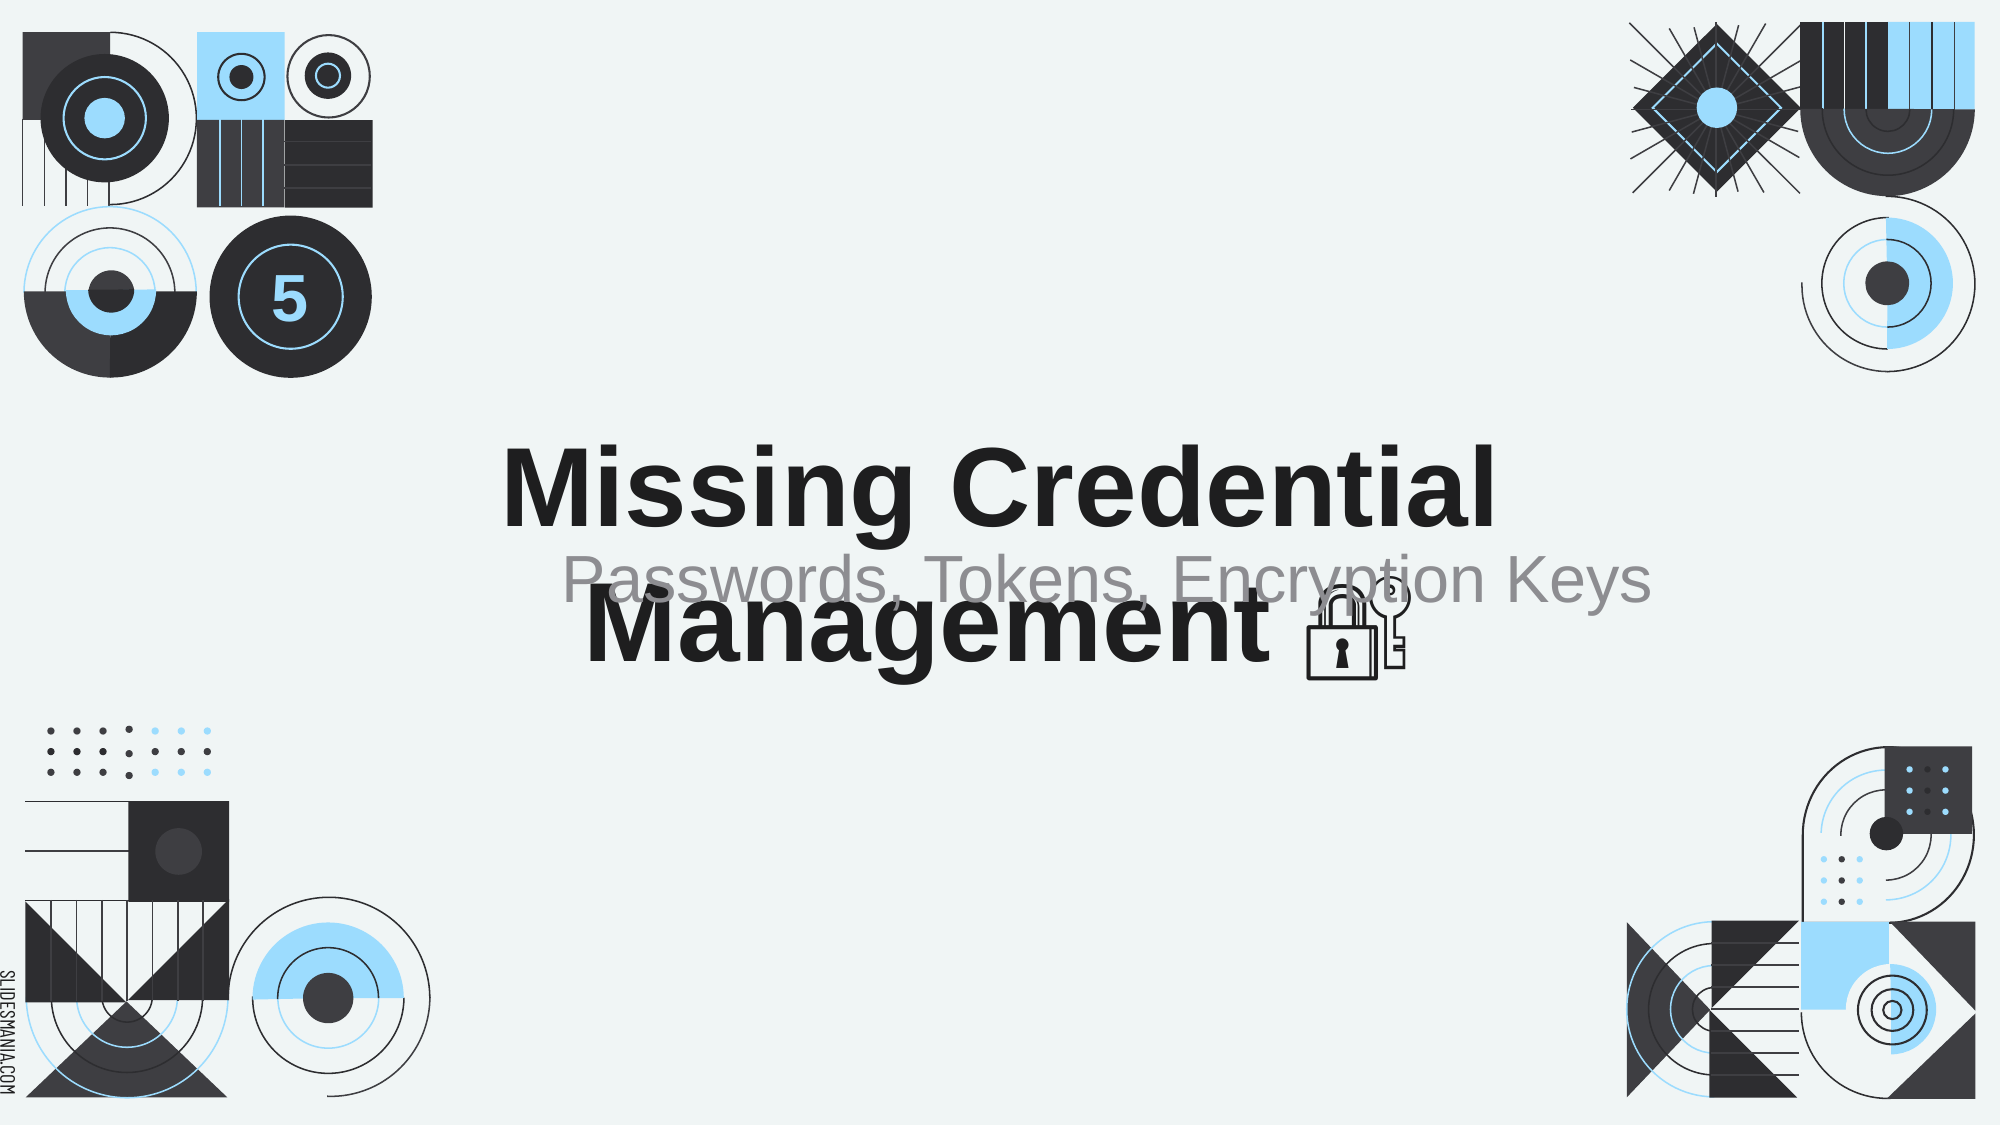

5
Missing Credential Management 🔐
Passwords, Tokens, Encryption Keys